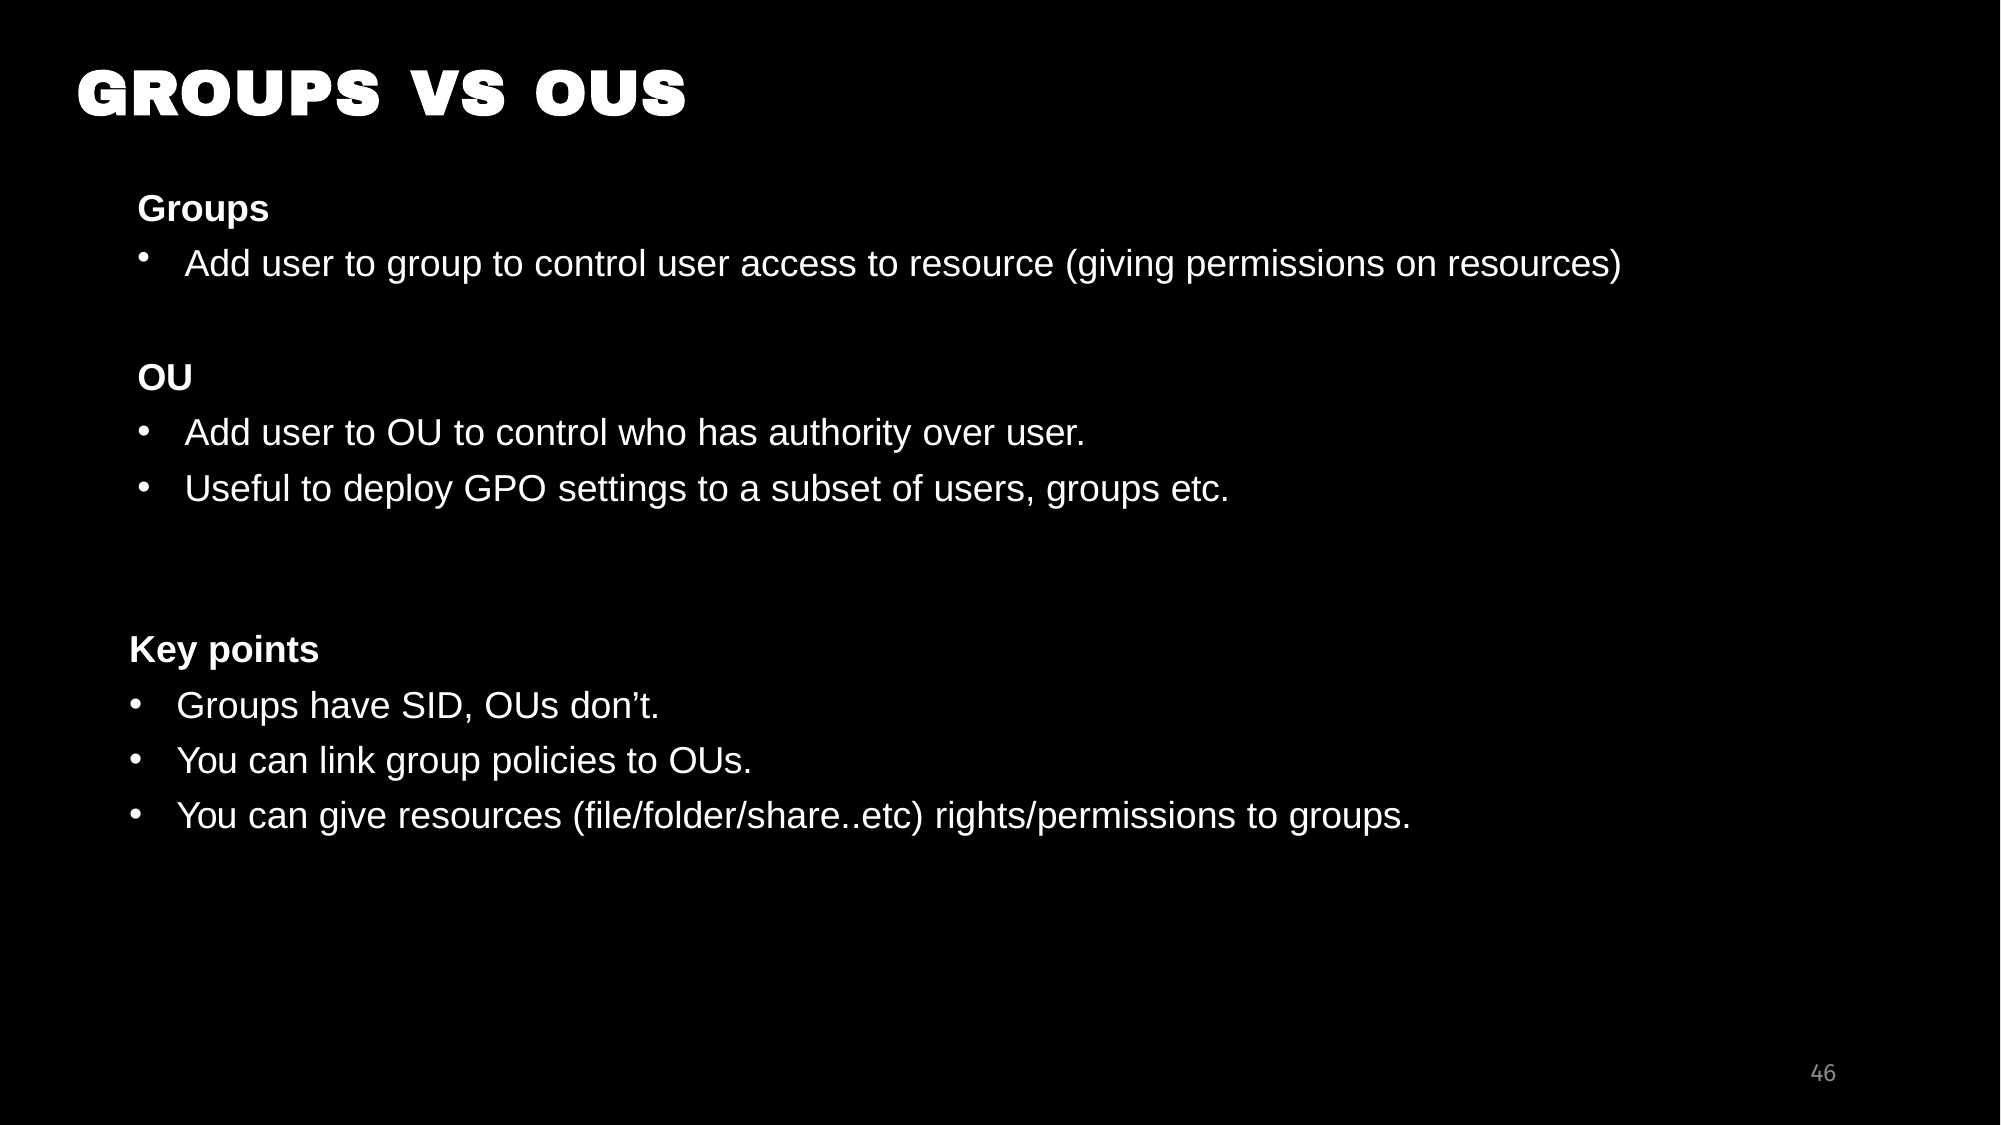

# GROUPS VS OUS
Groups
Add user to group to control user access to resource (giving permissions on resources)

OU
Add user to OU to control who has authority over user.
Useful to deploy GPO settings to a subset of users, groups etc.

Key points
Groups have SID, OUs don’t.
You can link group policies to OUs.
You can give resources (file/folder/share..etc) rights/permissions to groups.
46